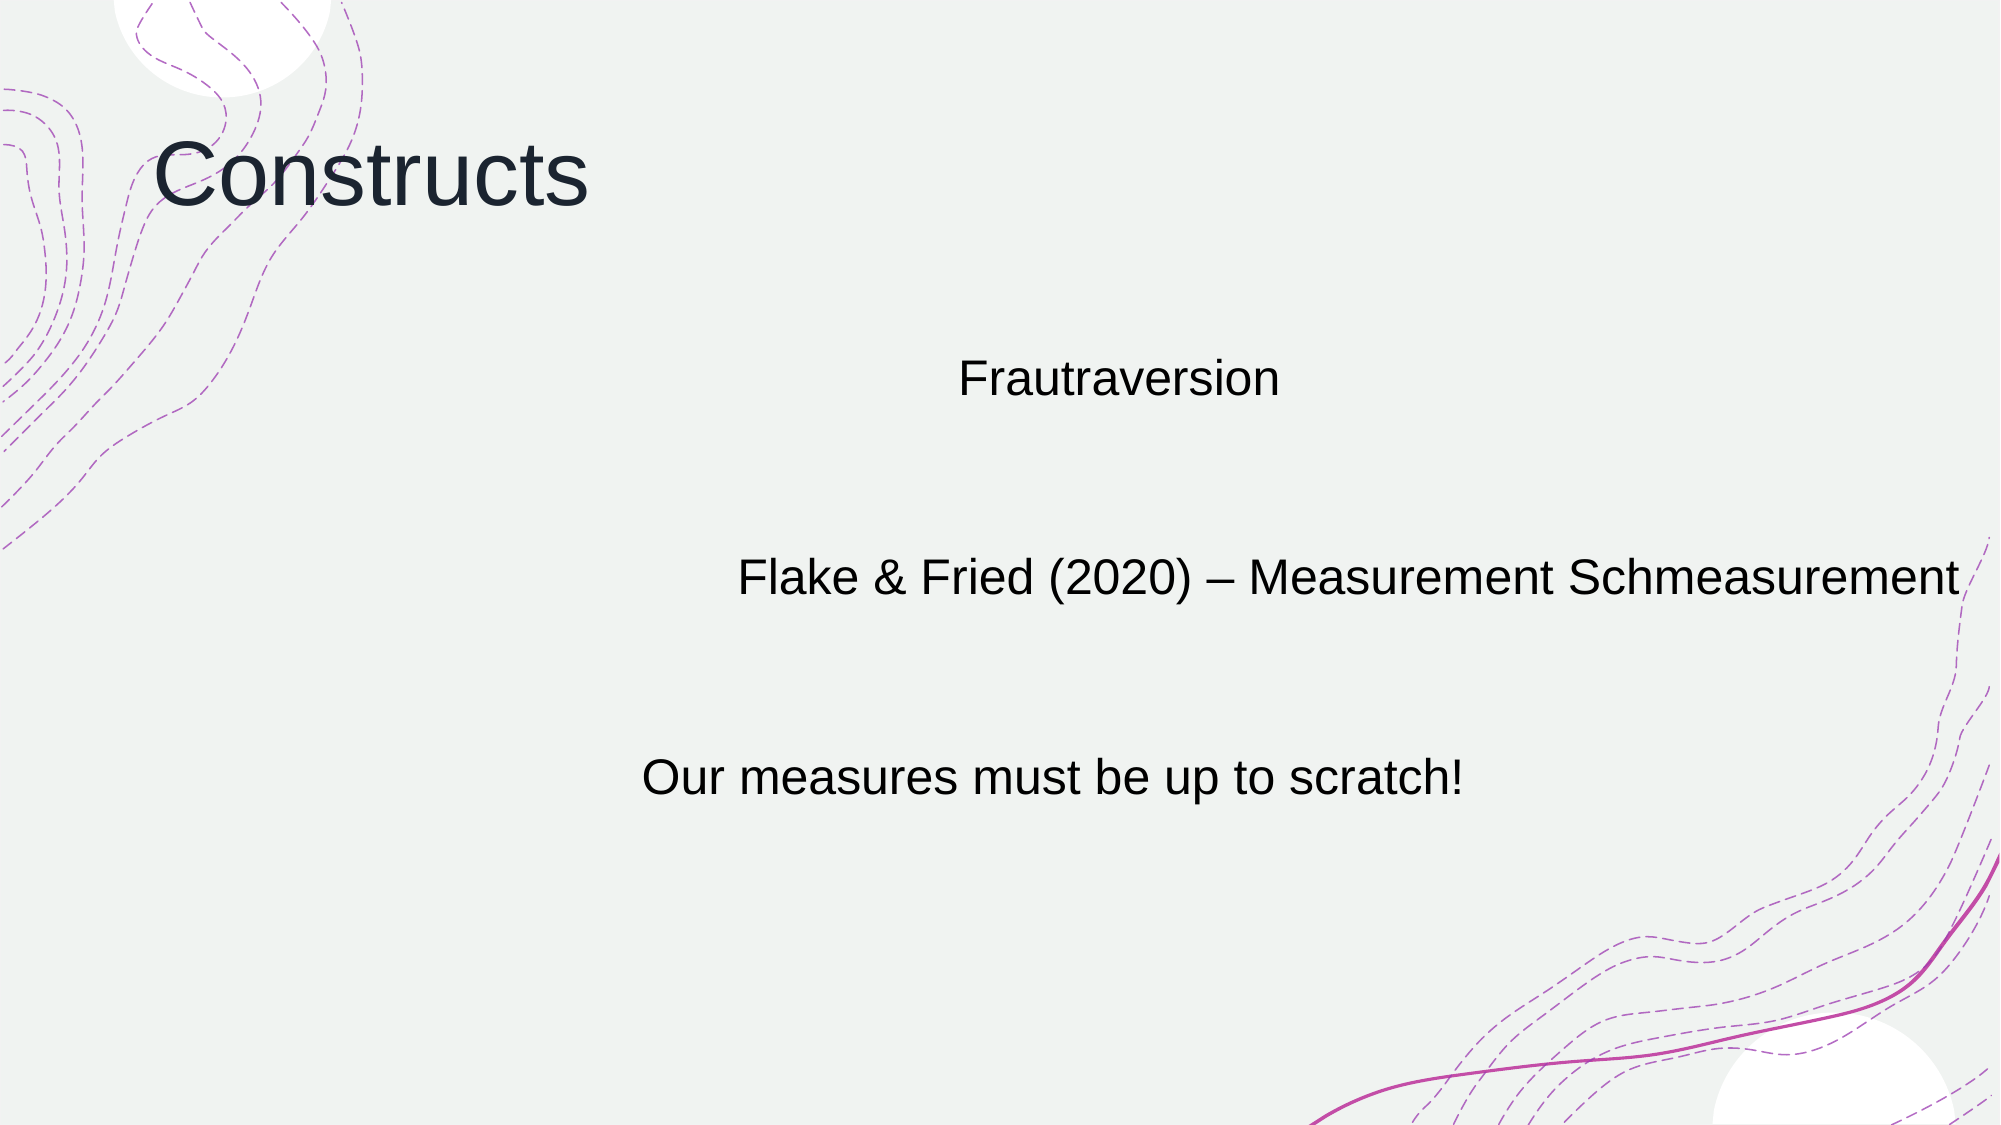

# Constructs

 Frautraversion
Flake & Fried (2020) – Measurement Schmeasurement
Our measures must be up to scratch!